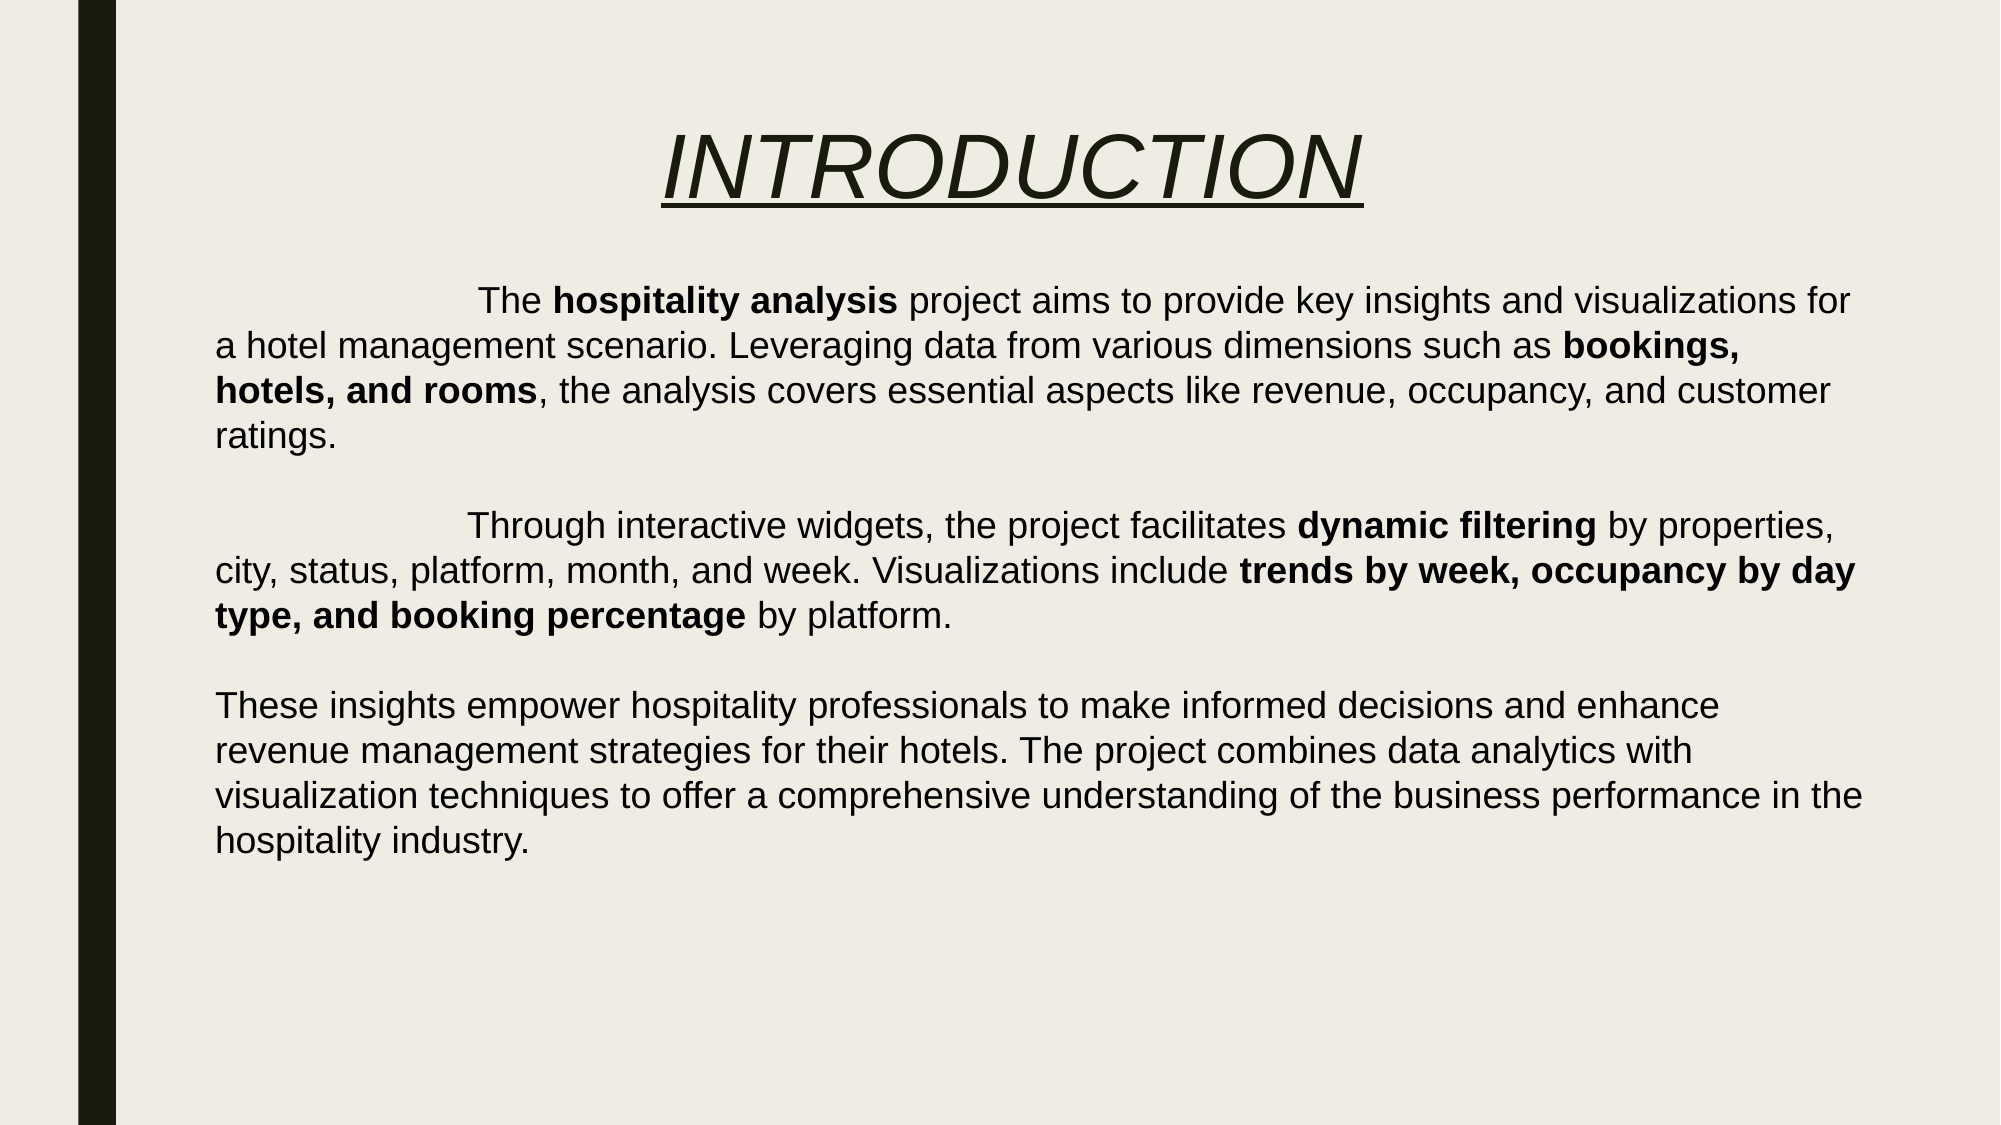

# INTRODUCTION
                         The hospitality analysis project aims to provide key insights and visualizations for a hotel management scenario. Leveraging data from various dimensions such as bookings, hotels, and rooms, the analysis covers essential aspects like revenue, occupancy, and customer ratings.

                        Through interactive widgets, the project facilitates dynamic filtering by properties, city, status, platform, month, and week. Visualizations include trends by week, occupancy by day type, and booking percentage by platform.

These insights empower hospitality professionals to make informed decisions and enhance revenue management strategies for their hotels. The project combines data analytics with visualization techniques to offer a comprehensive understanding of the business performance in the hospitality industry.